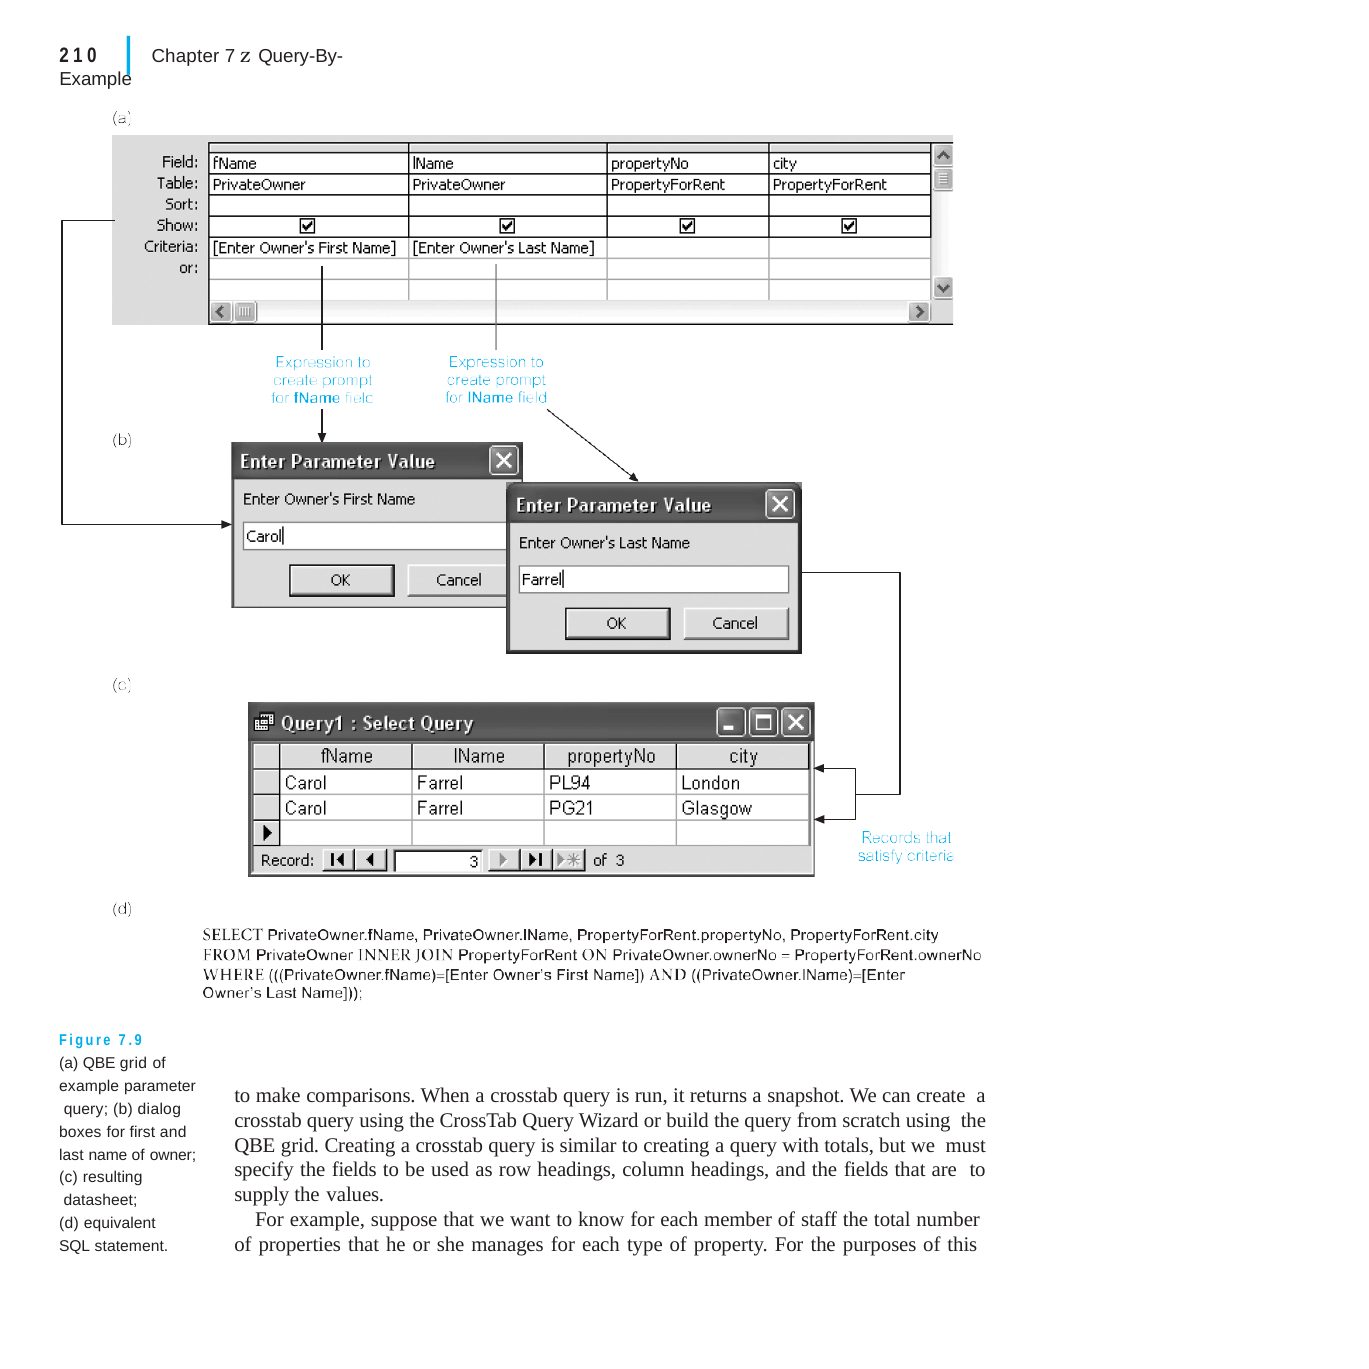

|
210	Chapter 7 z Query-By-Example

Figure 7.9
(a) QBE grid of  example parameter  query; (b) dialog  boxes for first and  last name of owner;
(c) resulting  datasheet;
(d) equivalent  SQL statement.
to make comparisons. When a crosstab query is run, it returns a snapshot. We can create  a crosstab query using the CrossTab Query Wizard or build the query from scratch using  the QBE grid. Creating a crosstab query is similar to creating a query with totals, but we  must specify the fields to be used as row headings, column headings, and the fields that are  to supply the values.
For example, suppose that we want to know for each member of staff the total number  of properties that he or she manages for each type of property. For the purposes of this